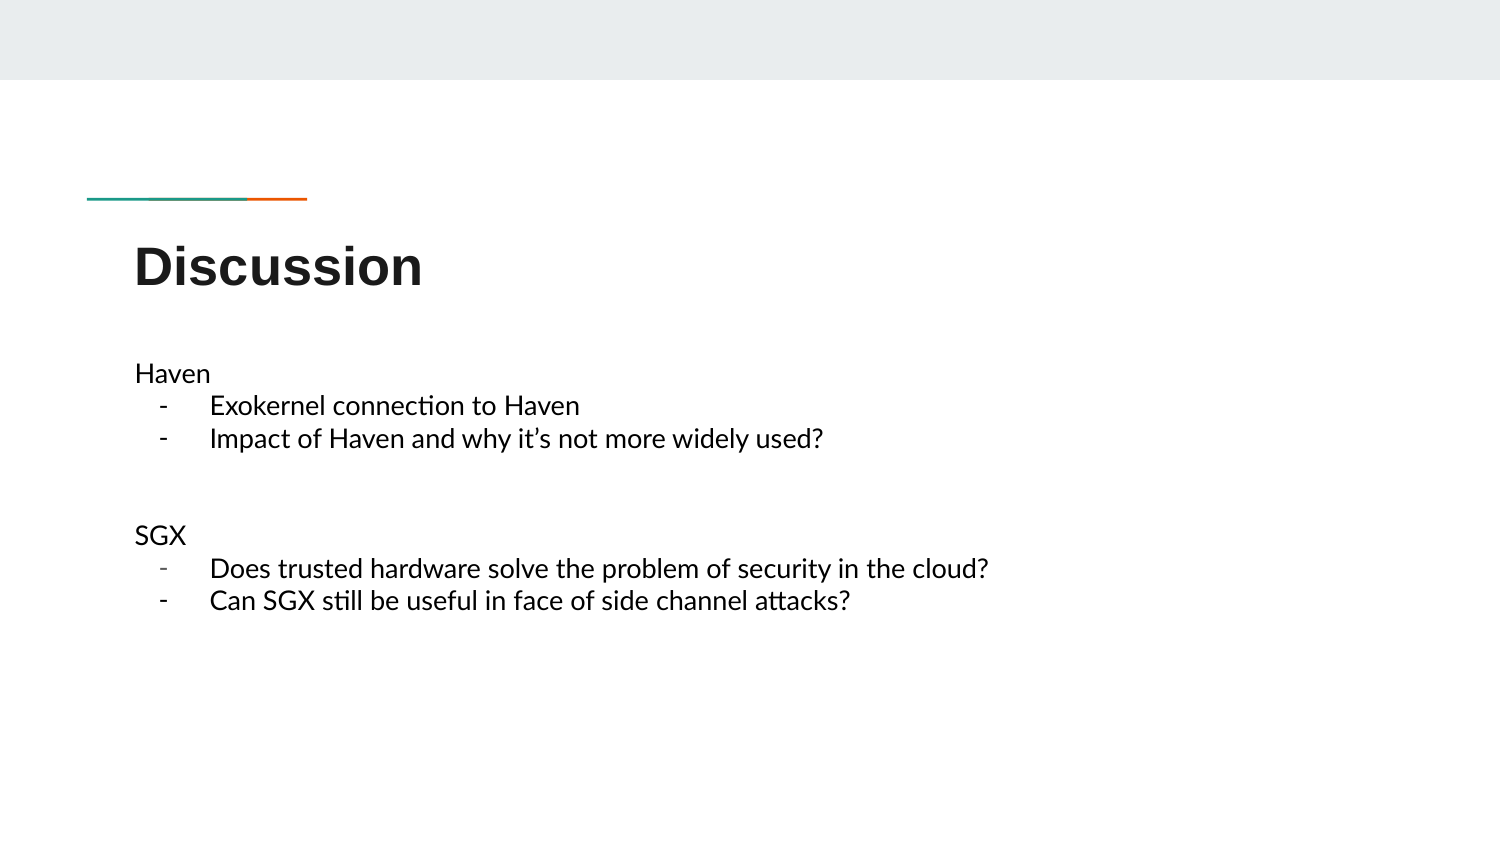

# Discussion
Haven
Exokernel connection to Haven
Impact of Haven and why it’s not more widely used?

SGX
Does trusted hardware solve the problem of security in the cloud?
Can SGX still be useful in face of side channel attacks?